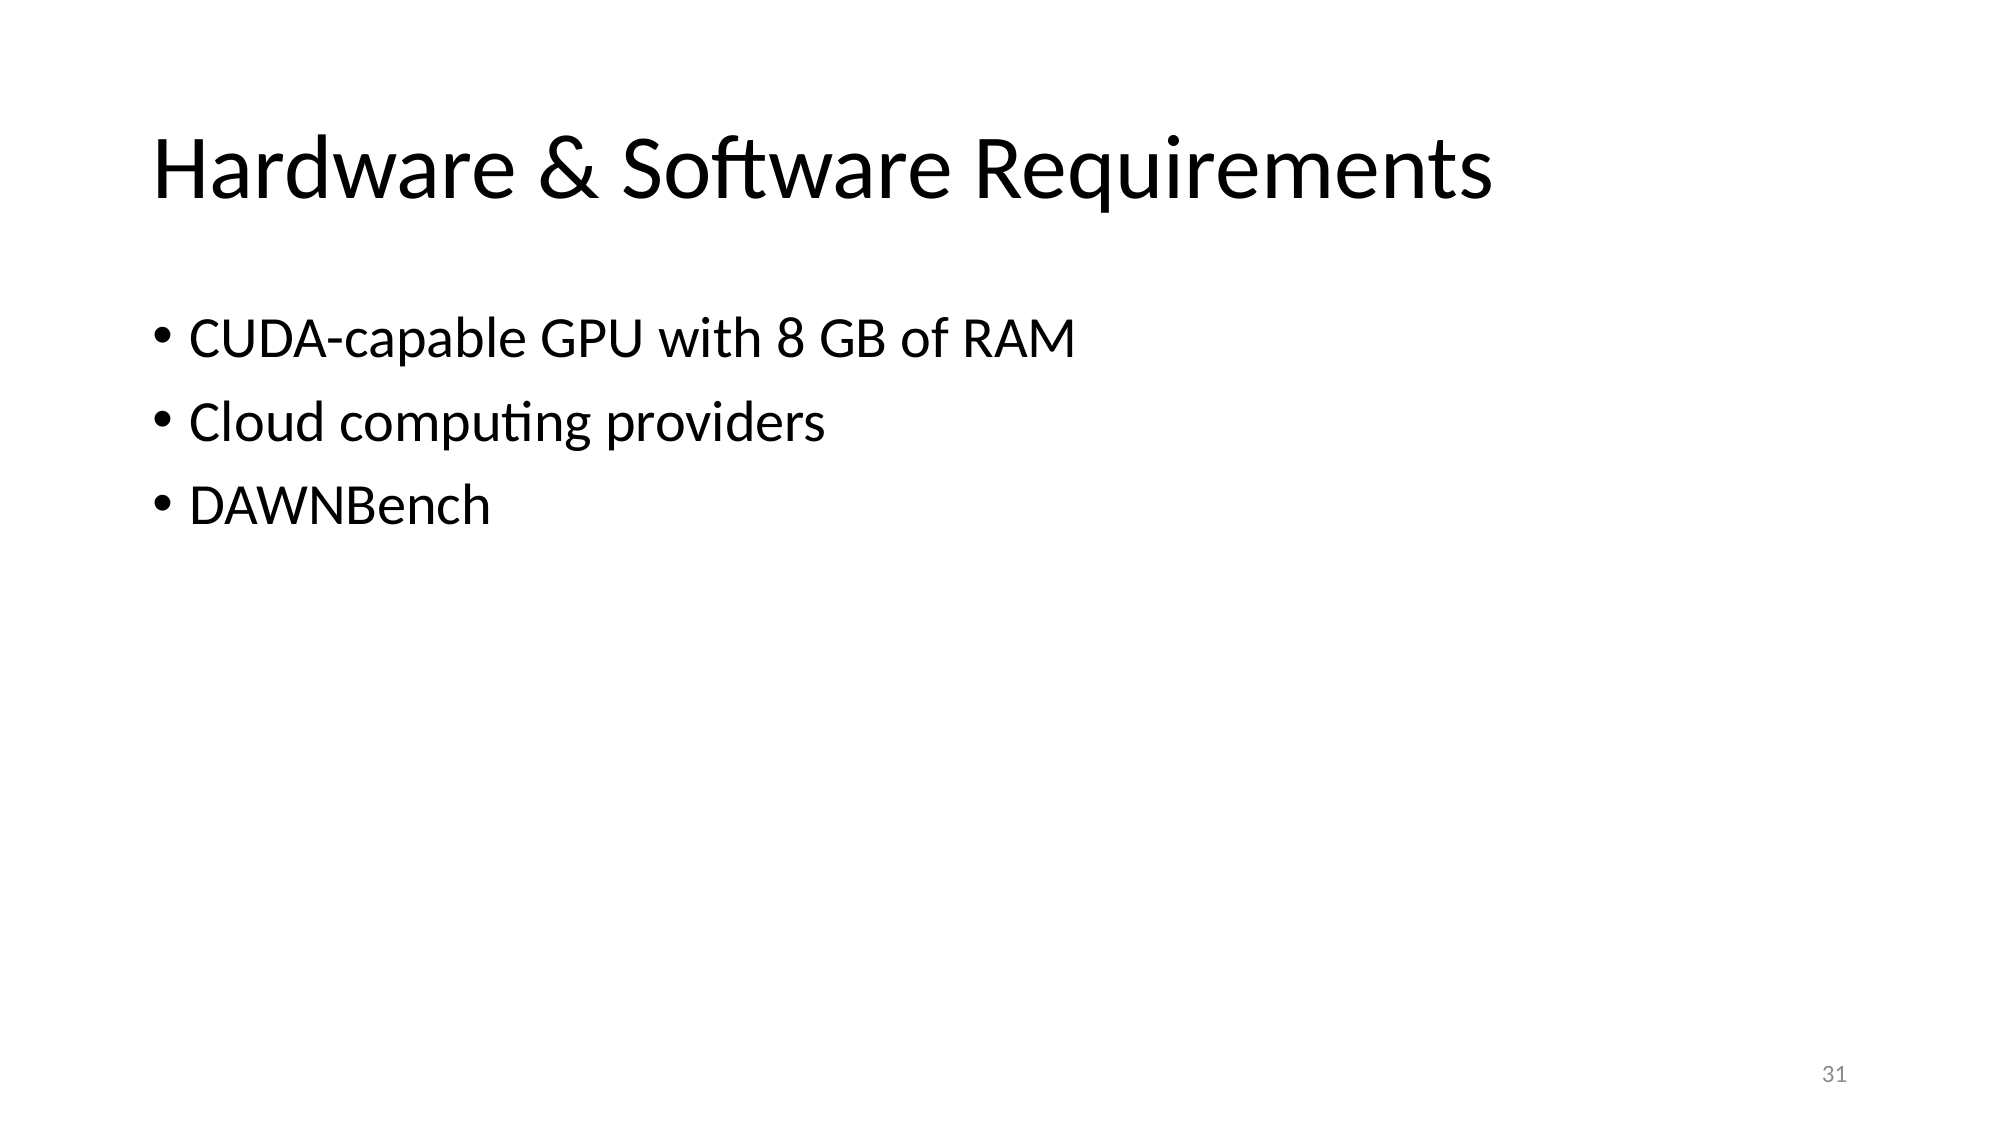

# Hardware & Software Requirements
CUDA-capable GPU with 8 GB of RAM
Cloud computing providers
DAWNBench
31